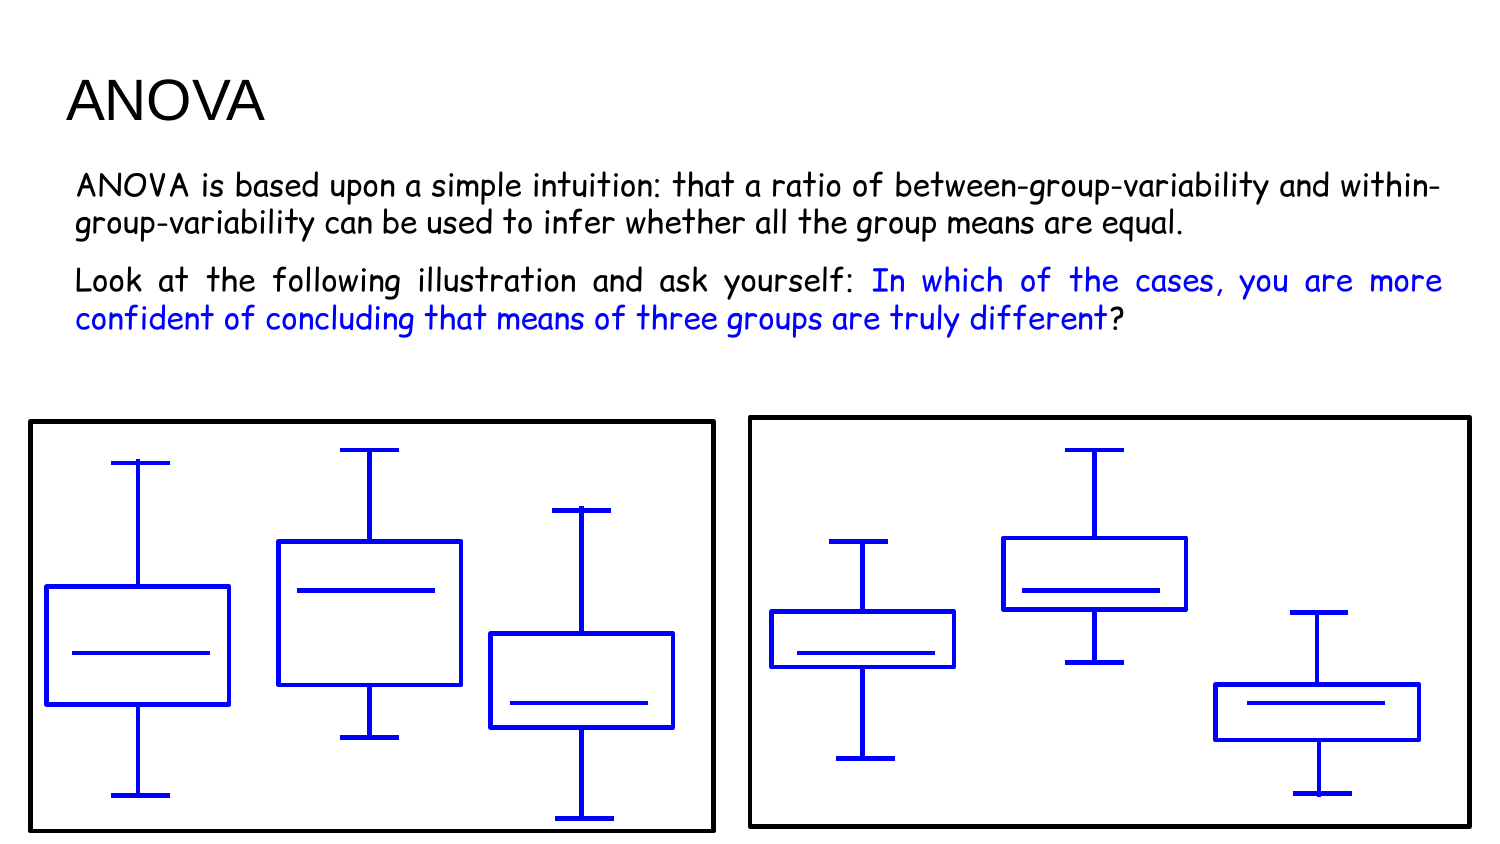

# ANOVA
ANOVA is based upon a simple intuition: that a ratio of between-group-variability and within-group-variability can be used to infer whether all the group means are equal.
Look at the following illustration and ask yourself: In which of the cases, you are more confident of concluding that means of three groups are truly different?